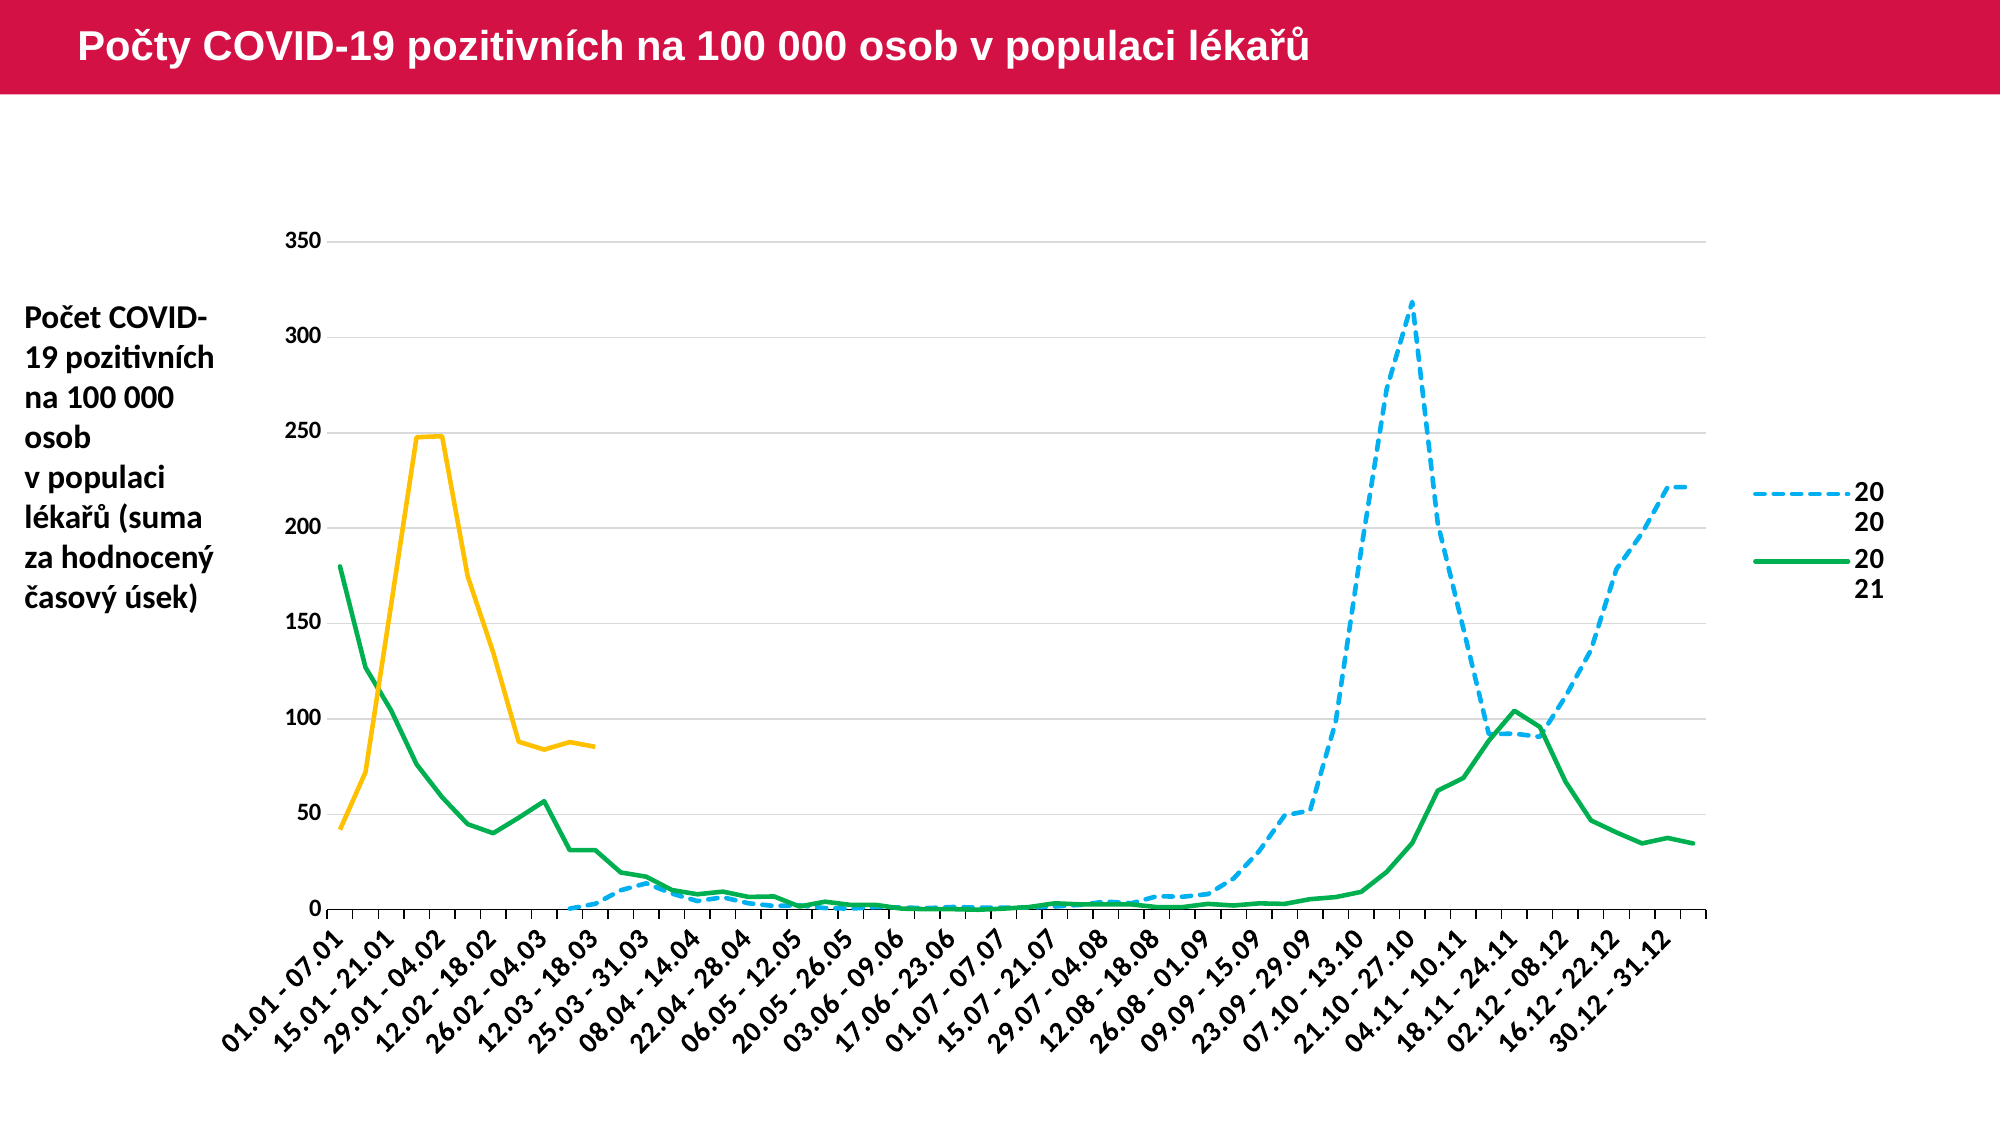

# Počty COVID-19 pozitivních na 100 000 osob v populaci lékařů

### Chart

| Category | 2020 | 2021 | 2022 |
|---|---|---|---|
| 01.01 - 07.01 | None | 179.932 | 41.939 |
| 08.01 - 14.01 | None | 126.966 | 72.108 |
| 15.01 - 21.01 | None | 104.517 | 159.623 |
| 22.01 - 28.01 | None | 76.205 | 247.647 |
| 29.01 - 04.02 | None | 58.991 | 248.212 |
| 05.02 - 11.02 | None | 44.819 | 174.819 |
| 12.02 - 18.02 | None | 40.102 | 134.931 |
| 19.02 - 25.02 | None | 48.198 | 88.056 |
| 26.02 - 04.03 | None | 56.858 | 83.935 |
| 05.03 - 11.03 | 0.565 | 31.222 | 87.848 |
| 12.03 - 18.03 | 3.106 | 31.225 | 85.355 |
| 19.03 - 24.03 | 10.212 | 19.517 | None |
| 25.03 - 31.03 | 13.836 | 17.288 | None |
| 01.04 - 07.04 | 8.473 | 10.316 | None |
| 08.04 - 14.04 | 4.52 | 8.083 | None |
| 15.04 - 21.04 | 6.501 | 9.475 | None |
| 22.04 - 28.04 | 3.393 | 6.686 | None |
| 29.04 - 05.05 | 1.98 | 6.964 | None |
| 06.05 - 12.05 | 2.263 | 1.672 | None |
| 13.05 - 19.05 | 0.849 | 4.18 | None |
| 20.05 - 26.05 | 0.566 | 2.509 | None |
| 27.05 - 02.06 | 1.415 | 2.509 | None |
| 03.06 - 09.06 | 1.132 | 0.558 | None |
| 10.06 - 16.06 | 0.849 | 0.279 | None |
| 17.06 - 23.06 | 1.415 | 0.279 | None |
| 24.06 - 30.06 | 1.132 | 0.0 | None |
| 01.07 - 07.07 | 1.133 | 0.558 | None |
| 08.07 - 14.07 | 1.133 | 1.395 | None |
| 15.07 - 21.07 | 1.699 | 3.346 | None |
| 22.07 - 28.07 | 2.548 | 2.787 | None |
| 29.07 - 04.08 | 4.246 | 2.786 | None |
| 05.08 - 11.08 | 3.395 | 2.784 | None |
| 12.08 - 18.08 | 7.07 | 1.391 | None |
| 19.08 - 25.08 | 6.784 | 1.391 | None |
| 26.08 - 01.09 | 8.192 | 3.058 | None |
| 02.09 - 08.09 | 16.354 | 2.22 | None |
| 09.09 - 15.09 | 30.657 | 3.323 | None |
| 16.09 - 22.09 | 49.378 | 3.039 | None |
| 23.09 - 29.09 | 52.055 | 5.513 | None |
| 30.09 - 06.10 | 98.306 | 6.605 | None |
| 07.10 - 13.10 | 188.895 | 9.355 | None |
| 14.10 - 20.10 | 272.917 | 19.807 | None |
| 21.10 - 27.10 | 318.635 | 34.932 | None |
| 28.10 - 03.11 | 202.602 | 62.428 | None |
| 04.11 - 10.11 | 147.44 | 69.04 | None |
| 11.11 - 17.11 | 92.049 | 88.587 | None |
| 18.11 - 24.11 | 92.296 | 104.29 | None |
| 25.11 - 01.12 | 90.596 | 95.78 | None |
| 02.12 - 08.12 | 111.684 | 67.179 | None |
| 09.12 - 15.12 | 136.101 | 46.823 | None |
| 16.12 - 22.12 | 178.559 | 40.503 | None |
| 23.12 - 29.12 | 197.397 | 34.729 | None |
| 30.12 - 31.12 | 221.518 | 37.632 | None |
| 31.12 - 31.12 | 221.514068 | 34.7383047 | None |
Počet COVID-19 pozitivních na 100 000 osob  v populaci lékařů (suma za hodnocený časový úsek)